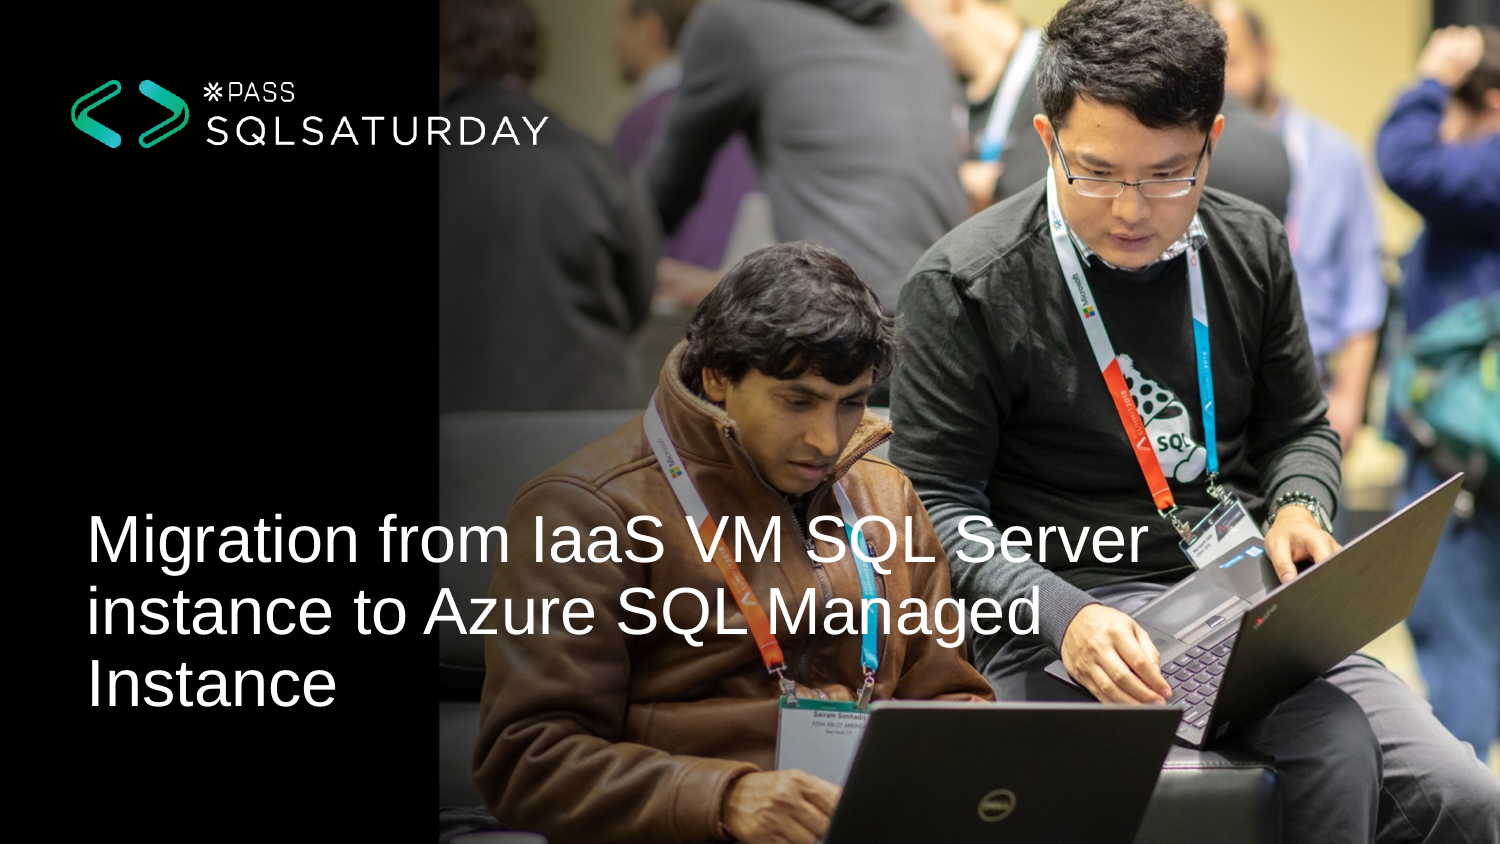

Migration from IaaS VM SQL Server instance to Azure SQL Managed Instance